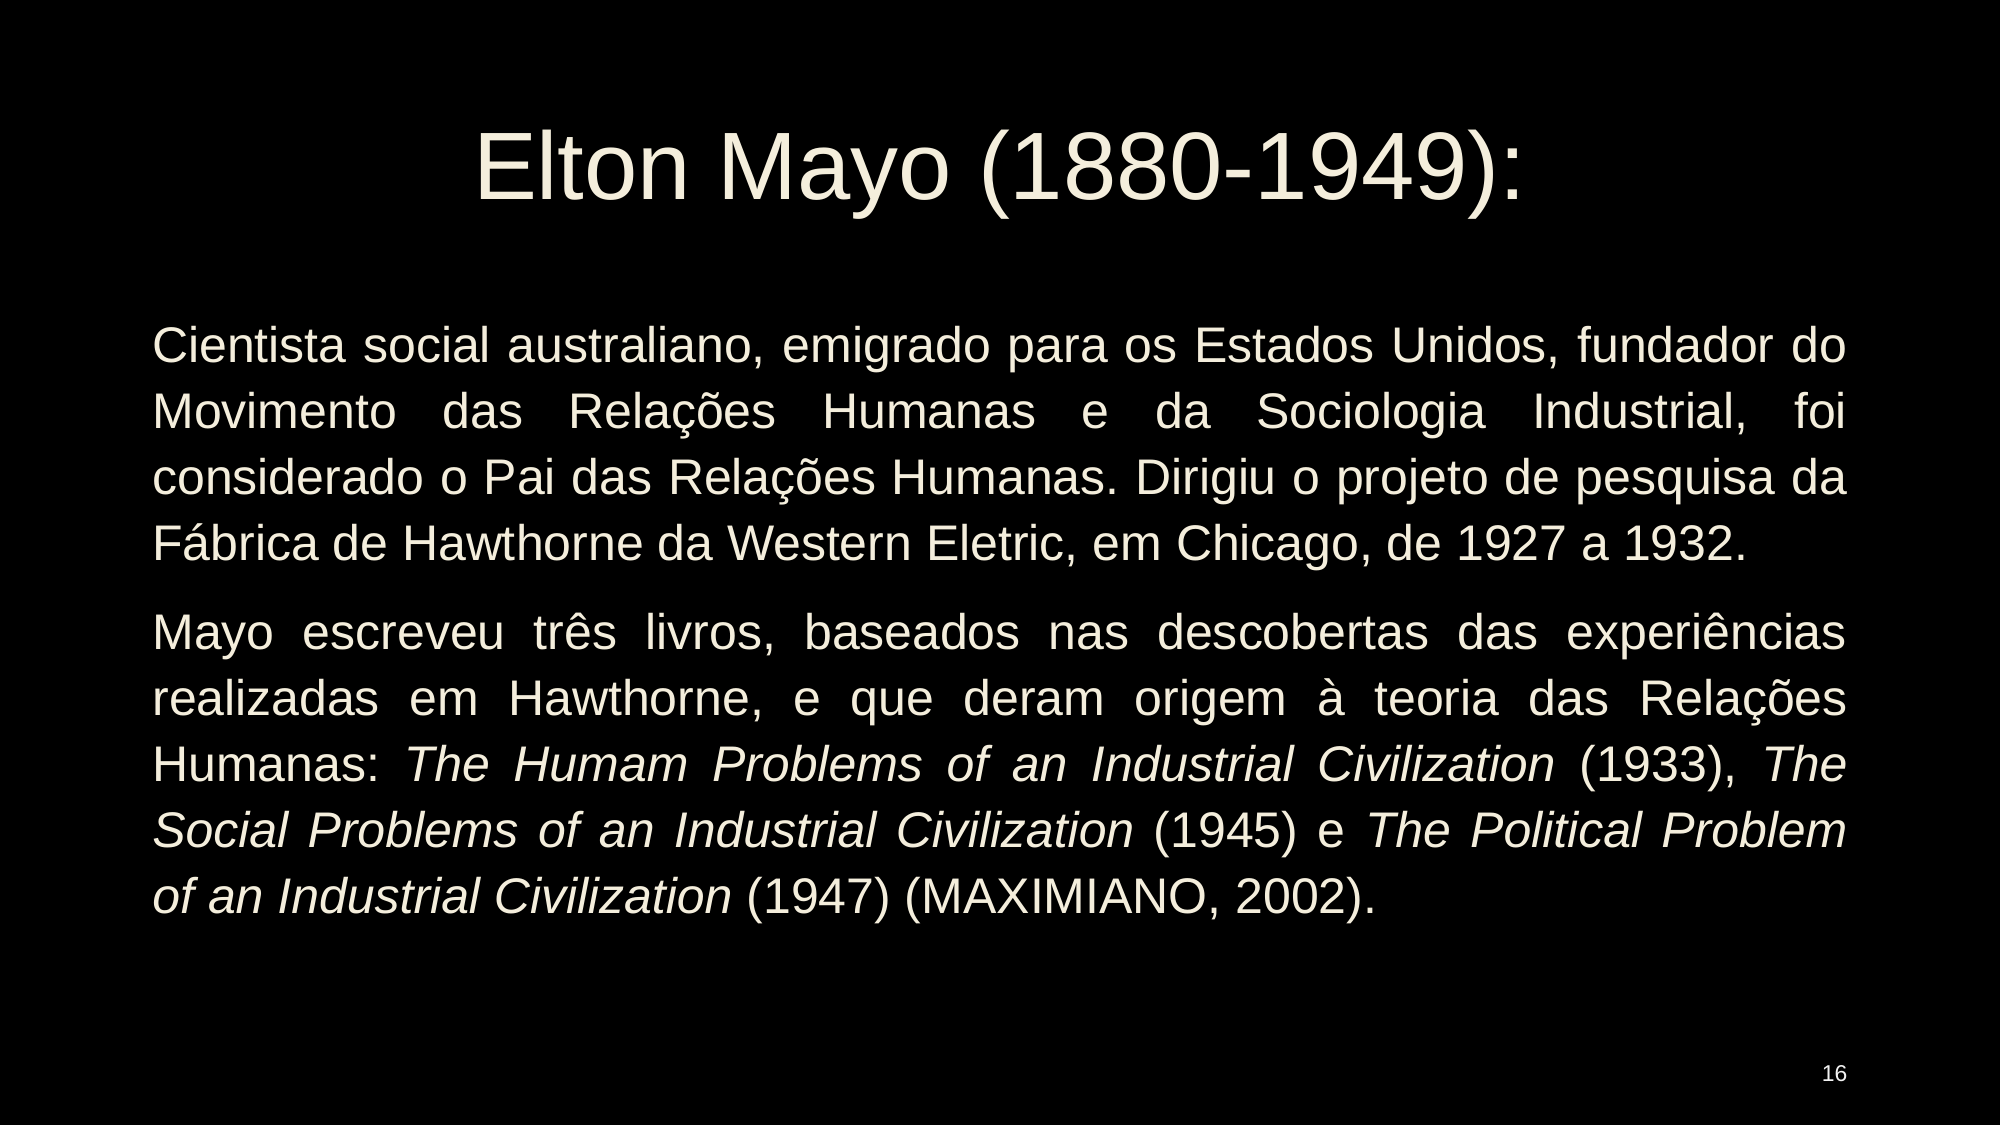

# Elton Mayo (1880-1949):
Cientista social australiano, emigrado para os Estados Unidos, fundador do Movimento das Relações Humanas e da Sociologia Industrial, foi considerado o Pai das Relações Humanas. Dirigiu o projeto de pesquisa da Fábrica de Hawthorne da Western Eletric, em Chicago, de 1927 a 1932.
Mayo escreveu três livros, baseados nas descobertas das experiências realizadas em Hawthorne, e que deram origem à teoria das Relações Humanas: The Humam Problems of an Industrial Civilization (1933), The Social Problems of an Industrial Civilization (1945) e The Political Problem of an Industrial Civilization (1947) (MAXIMIANO, 2002).
16